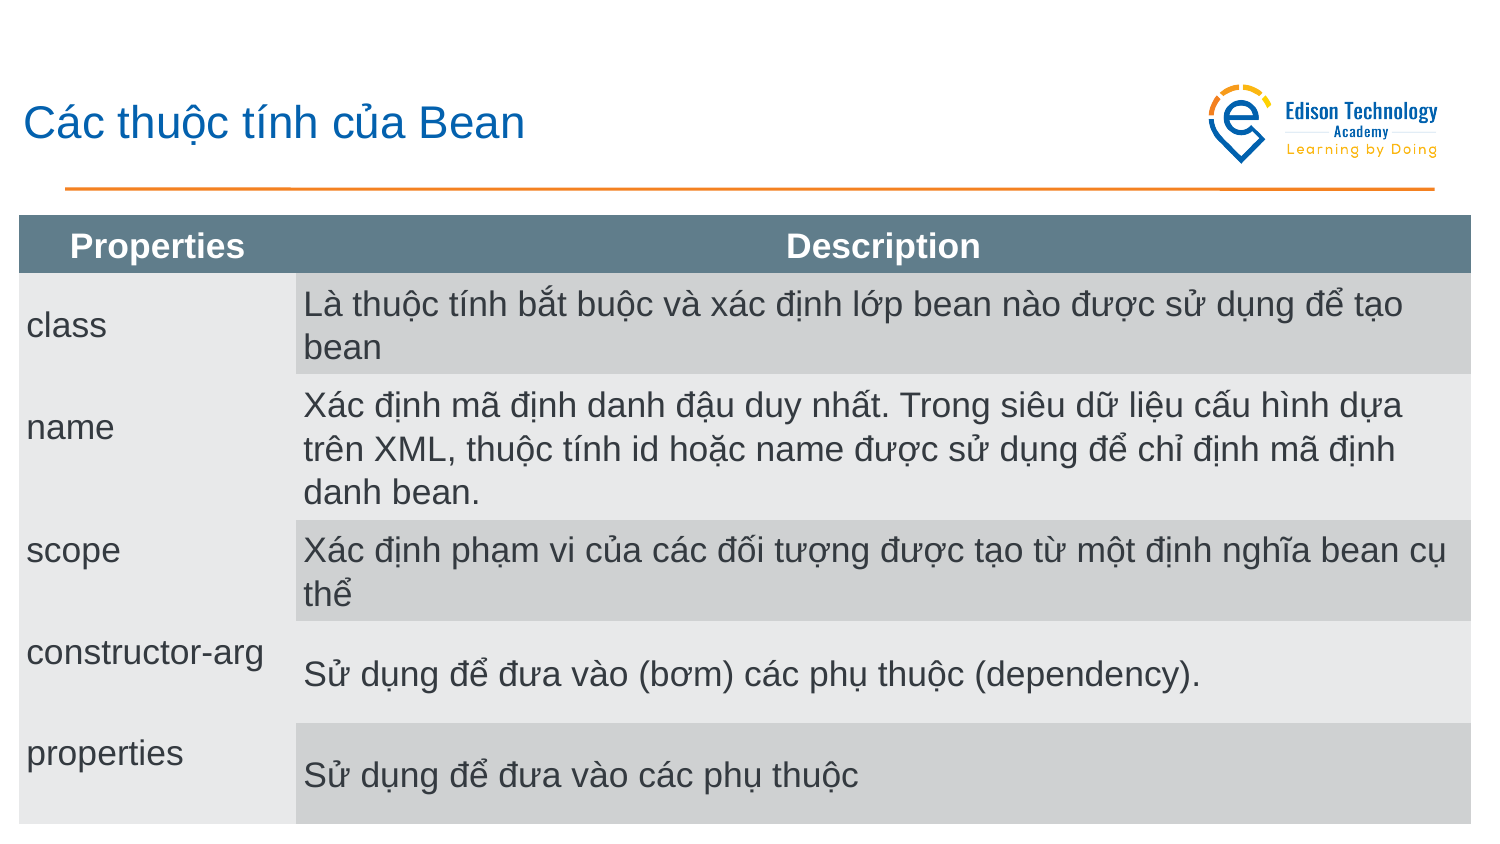

# Các thuộc tính của Bean
| Properties | Description |
| --- | --- |
| class | Là thuộc tính bắt buộc và xác định lớp bean nào được sử dụng để tạo bean |
| name | Xác định mã định danh đậu duy nhất. Trong siêu dữ liệu cấu hình dựa trên XML, thuộc tính id hoặc name được sử dụng để chỉ định mã định danh bean. |
| scope | Xác định phạm vi của các đối tượng được tạo từ một định nghĩa bean cụ thể |
| constructor-arg | Sử dụng để đưa vào (bơm) các phụ thuộc (dependency). |
| properties | Sử dụng để đưa vào các phụ thuộc |